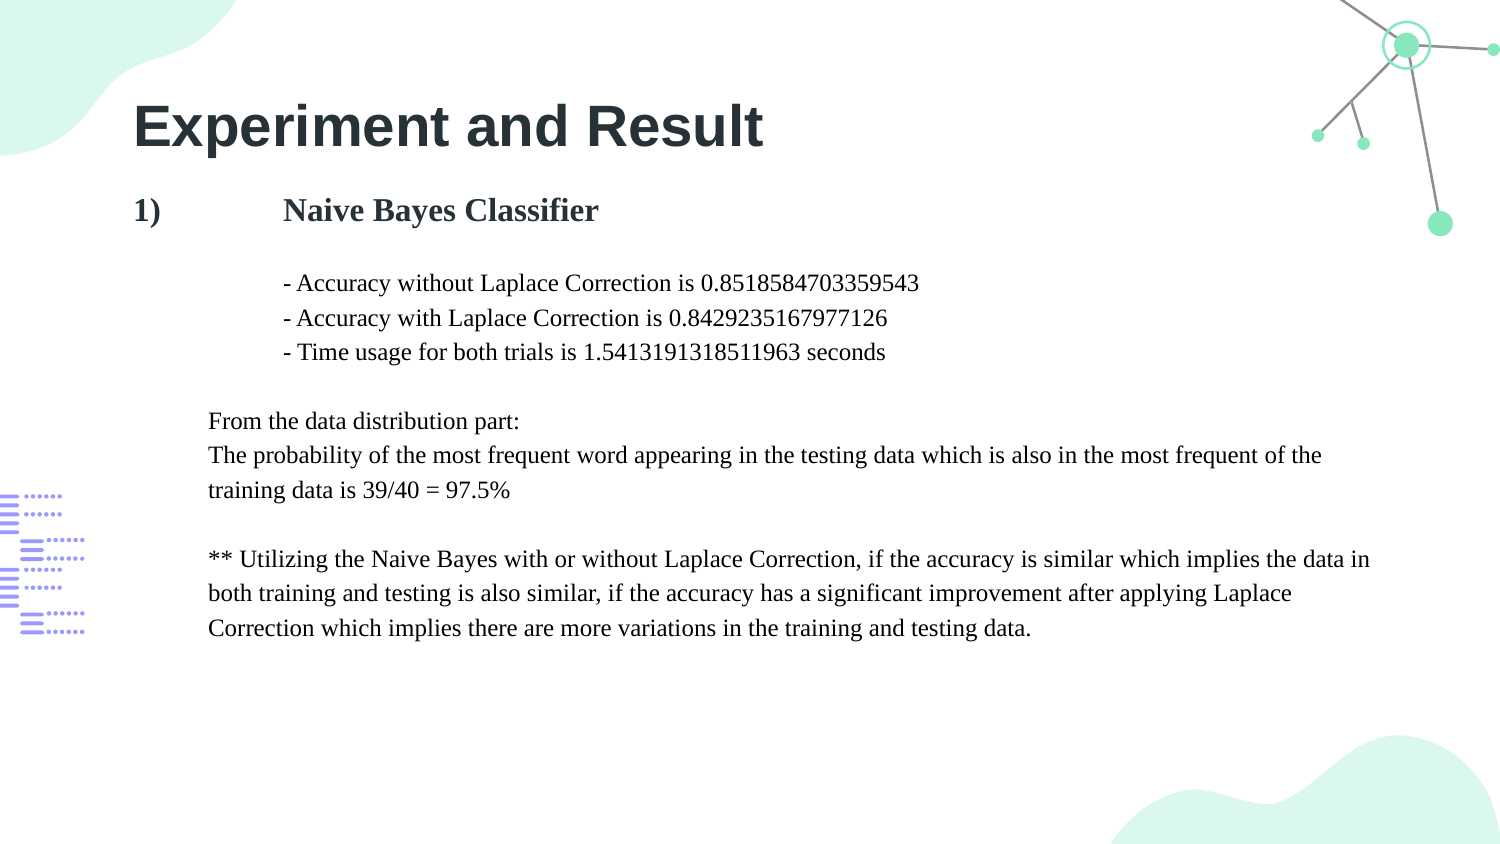

# Experiment and Result

1)	Naive Bayes Classifier

	- Accuracy without Laplace Correction is 0.8518584703359543
	- Accuracy with Laplace Correction is 0.8429235167977126
	- Time usage for both trials is 1.5413191318511963 seconds

From the data distribution part:
The probability of the most frequent word appearing in the testing data which is also in the most frequent of the
training data is 39/40 = 97.5%

** Utilizing the Naive Bayes with or without Laplace Correction, if the accuracy is similar which implies the data in
both training and testing is also similar, if the accuracy has a significant improvement after applying Laplace
Correction which implies there are more variations in the training and testing data.